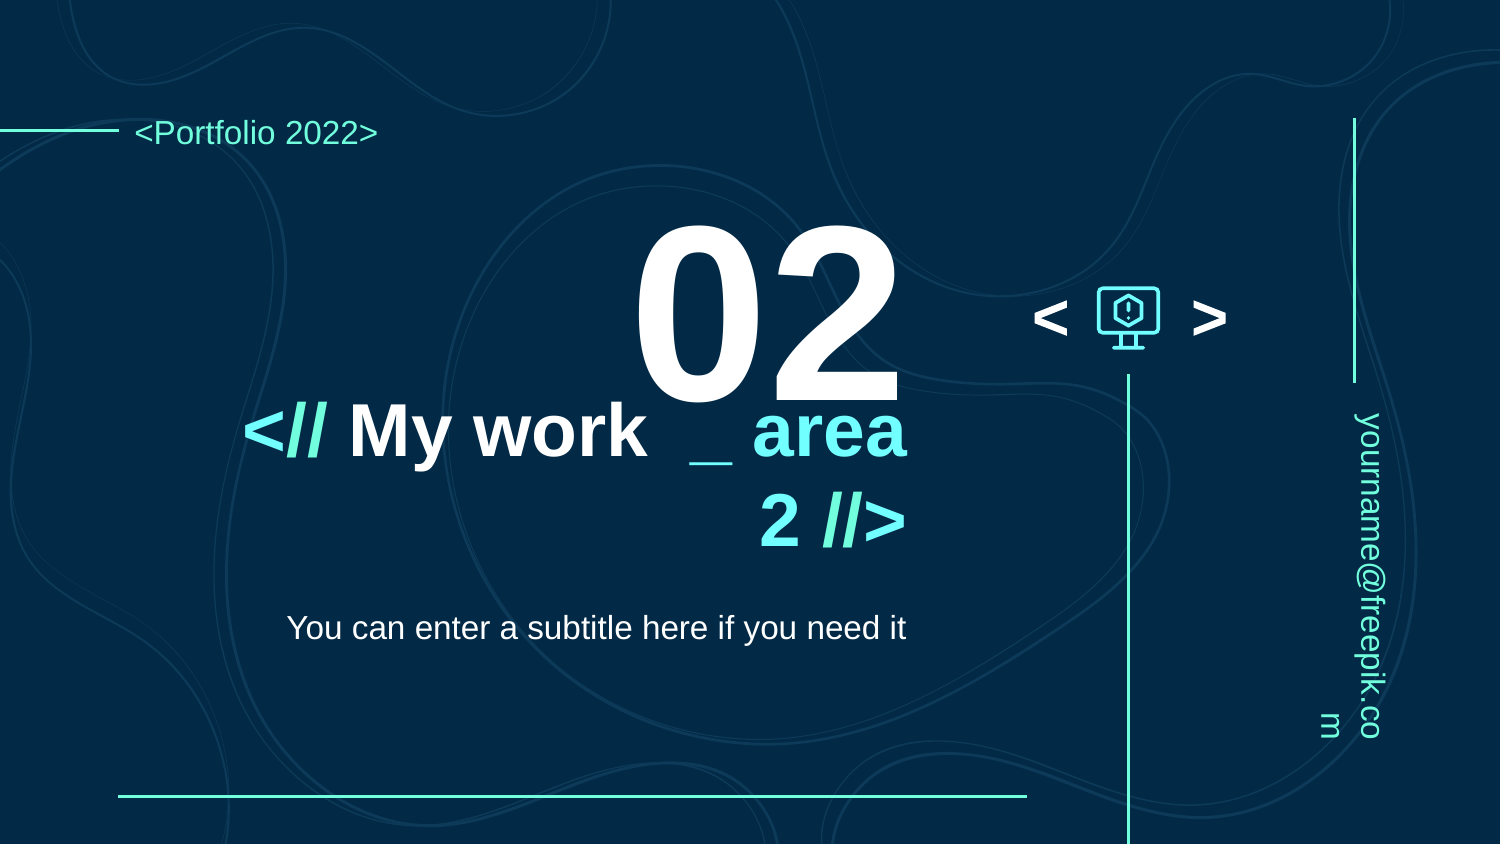

<Portfolio 2022>
02

<
<
# <// My work  _ area 2 //>
yourname@freepik.com
You can enter a subtitle here if you need it